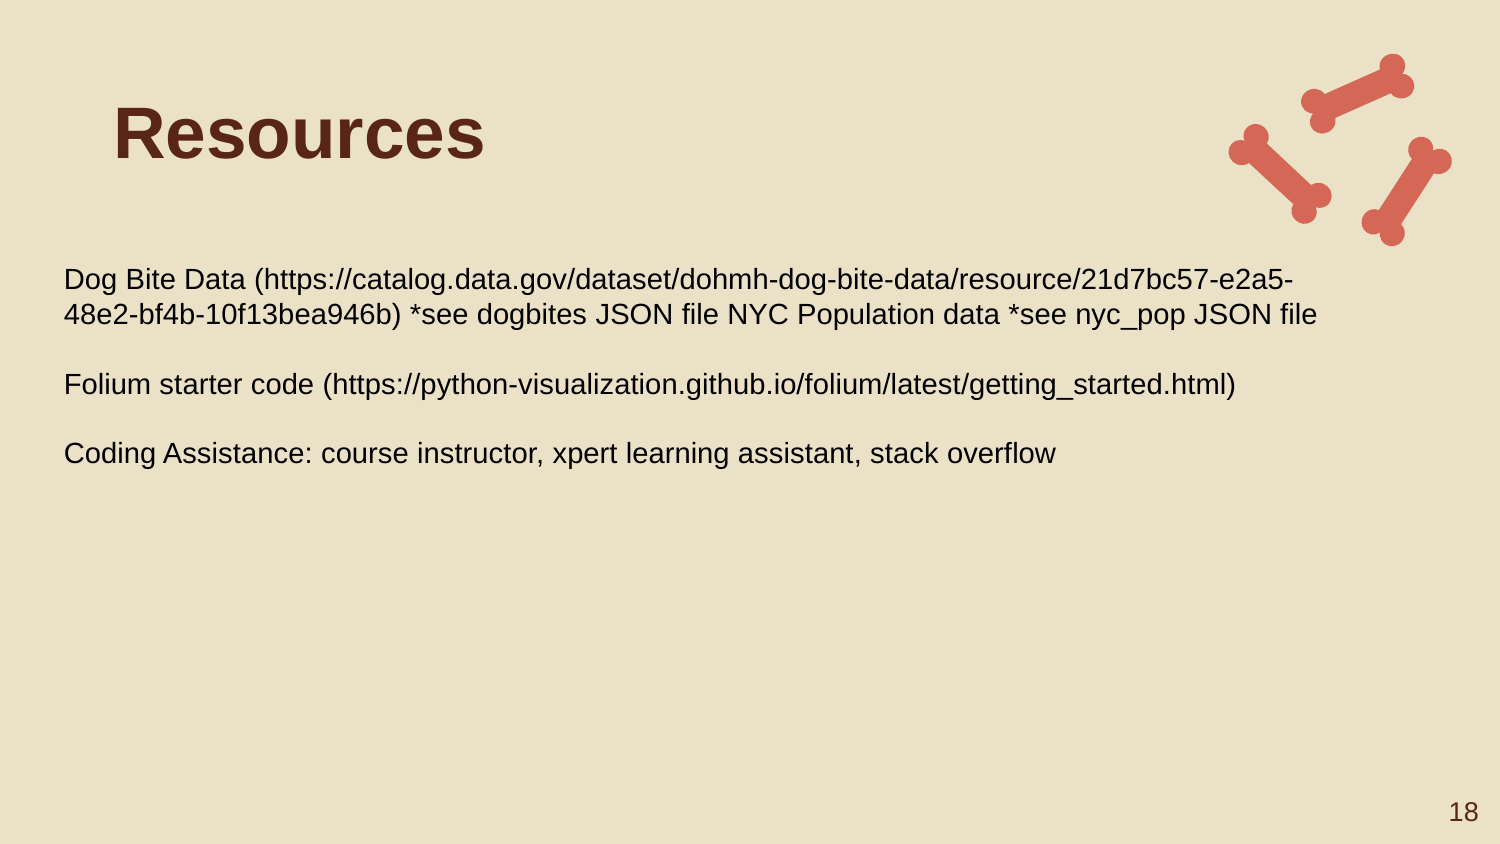

# Resources
Dog Bite Data (https://catalog.data.gov/dataset/dohmh-dog-bite-data/resource/21d7bc57-e2a5-48e2-bf4b-10f13bea946b) *see dogbites JSON file NYC Population data *see nyc_pop JSON file

Folium starter code (https://python-visualization.github.io/folium/latest/getting_started.html)

Coding Assistance: course instructor, xpert learning assistant, stack overflow
18